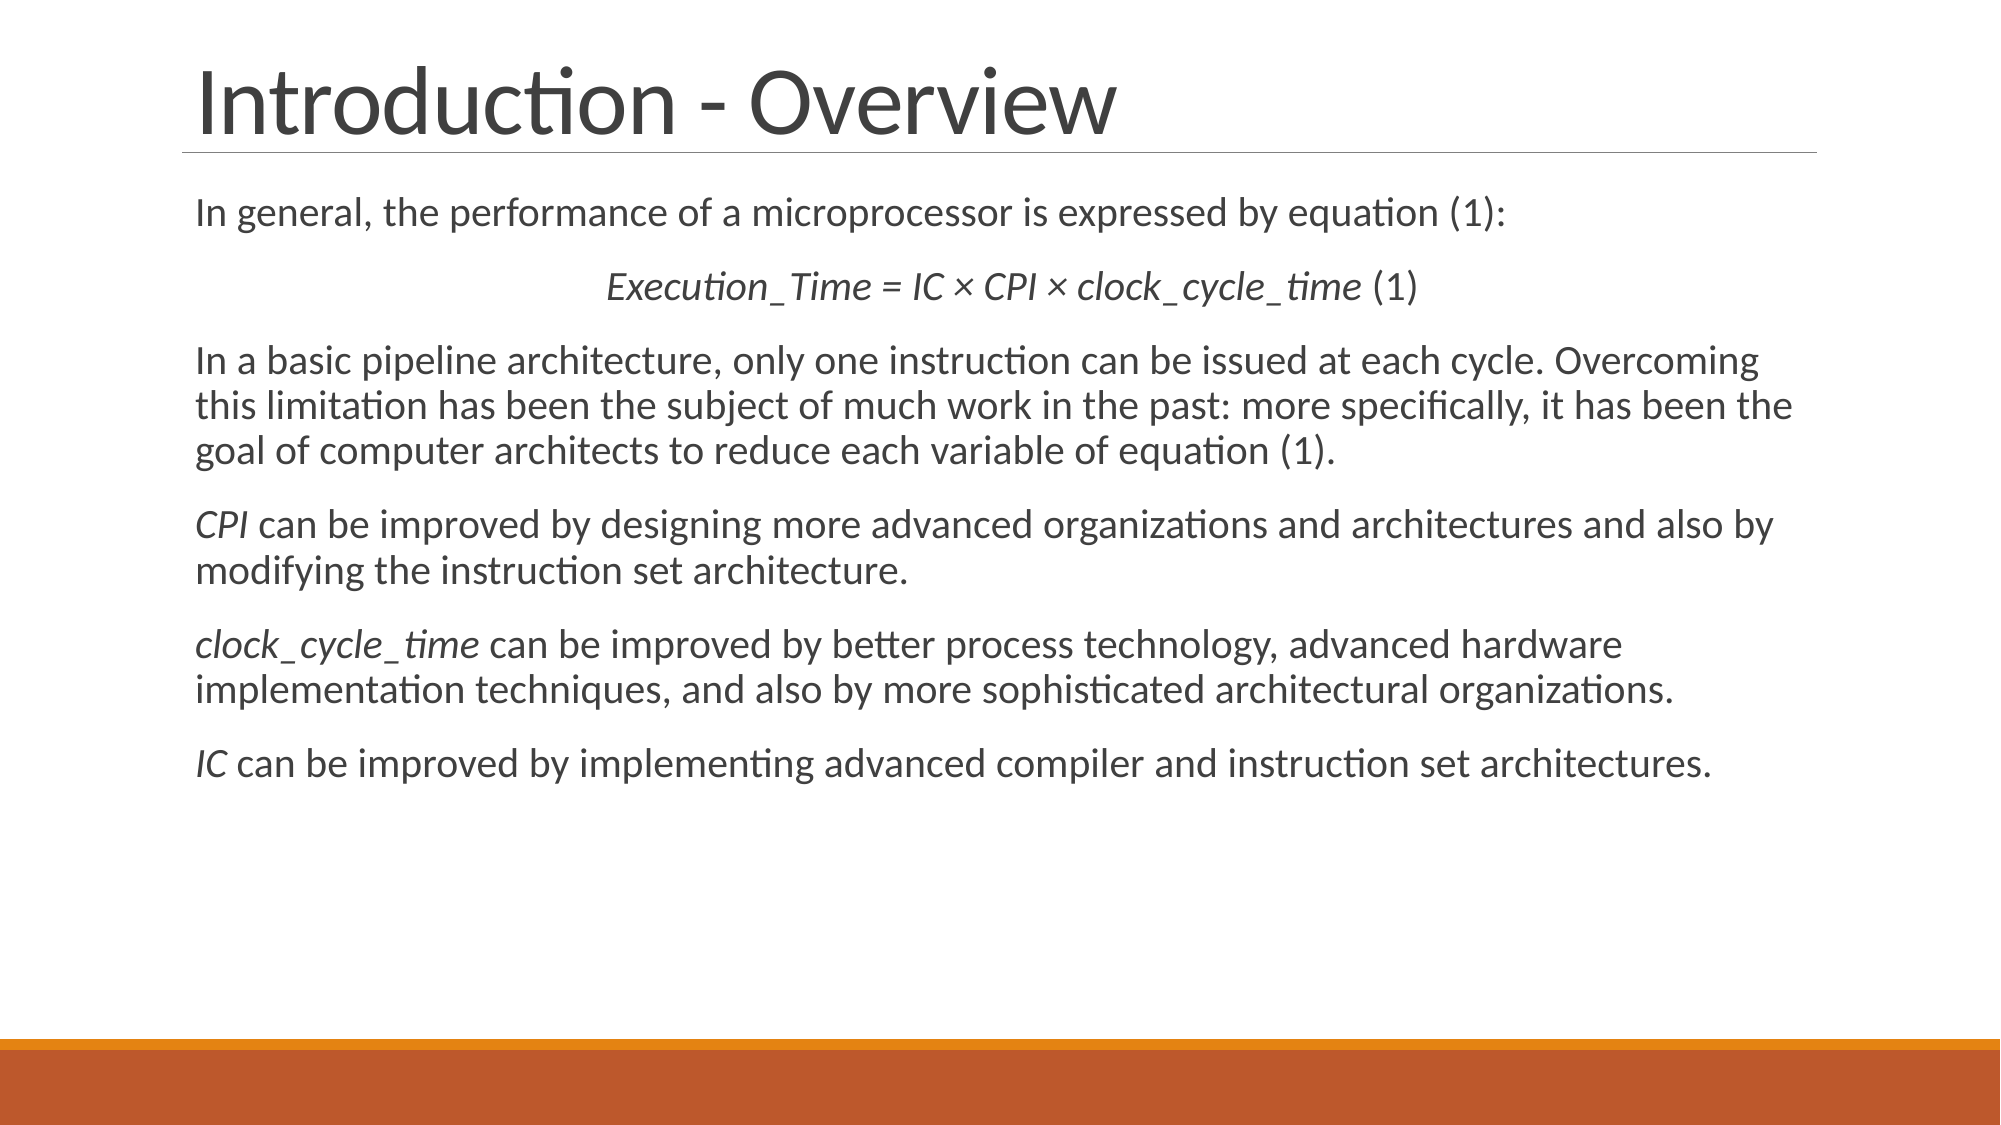

# Introduction - Overview
In general, the performance of a microprocessor is expressed by equation (1):
Execution_Time = IC × CPI × clock_cycle_time (1)
In a basic pipeline architecture, only one instruction can be issued at each cycle. Overcoming this limitation has been the subject of much work in the past: more specifically, it has been the goal of computer architects to reduce each variable of equation (1).
CPI can be improved by designing more advanced organizations and architectures and also by modifying the instruction set architecture.
clock_cycle_time can be improved by better process technology, advanced hardware implementation techniques, and also by more sophisticated architectural organizations.
IC can be improved by implementing advanced compiler and instruction set architectures.